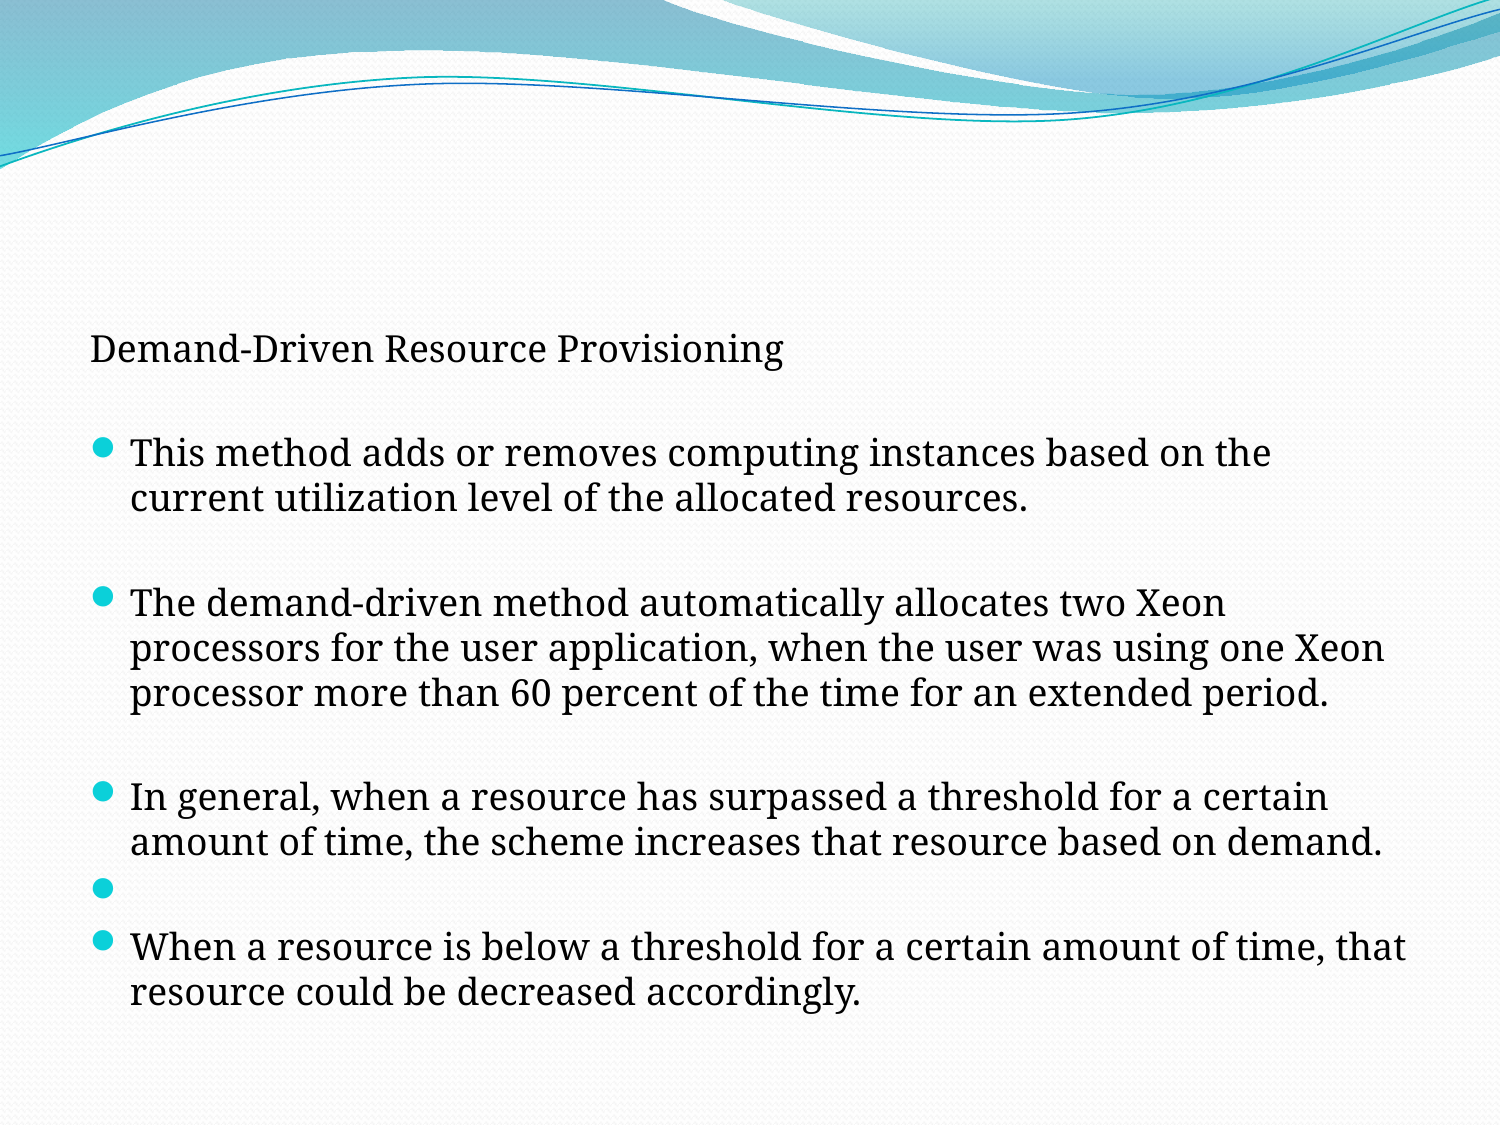

#
Demand-Driven Resource Provisioning

This method adds or removes computing instances based on the current utilization level of the allocated resources.

The demand-driven method automatically allocates two Xeon processors for the user application, when the user was using one Xeon processor more than 60 percent of the time for an extended period.

In general, when a resource has surpassed a threshold for a certain amount of time, the scheme increases that resource based on demand.

When a resource is below a threshold for a certain amount of time, that resource could be decreased accordingly.